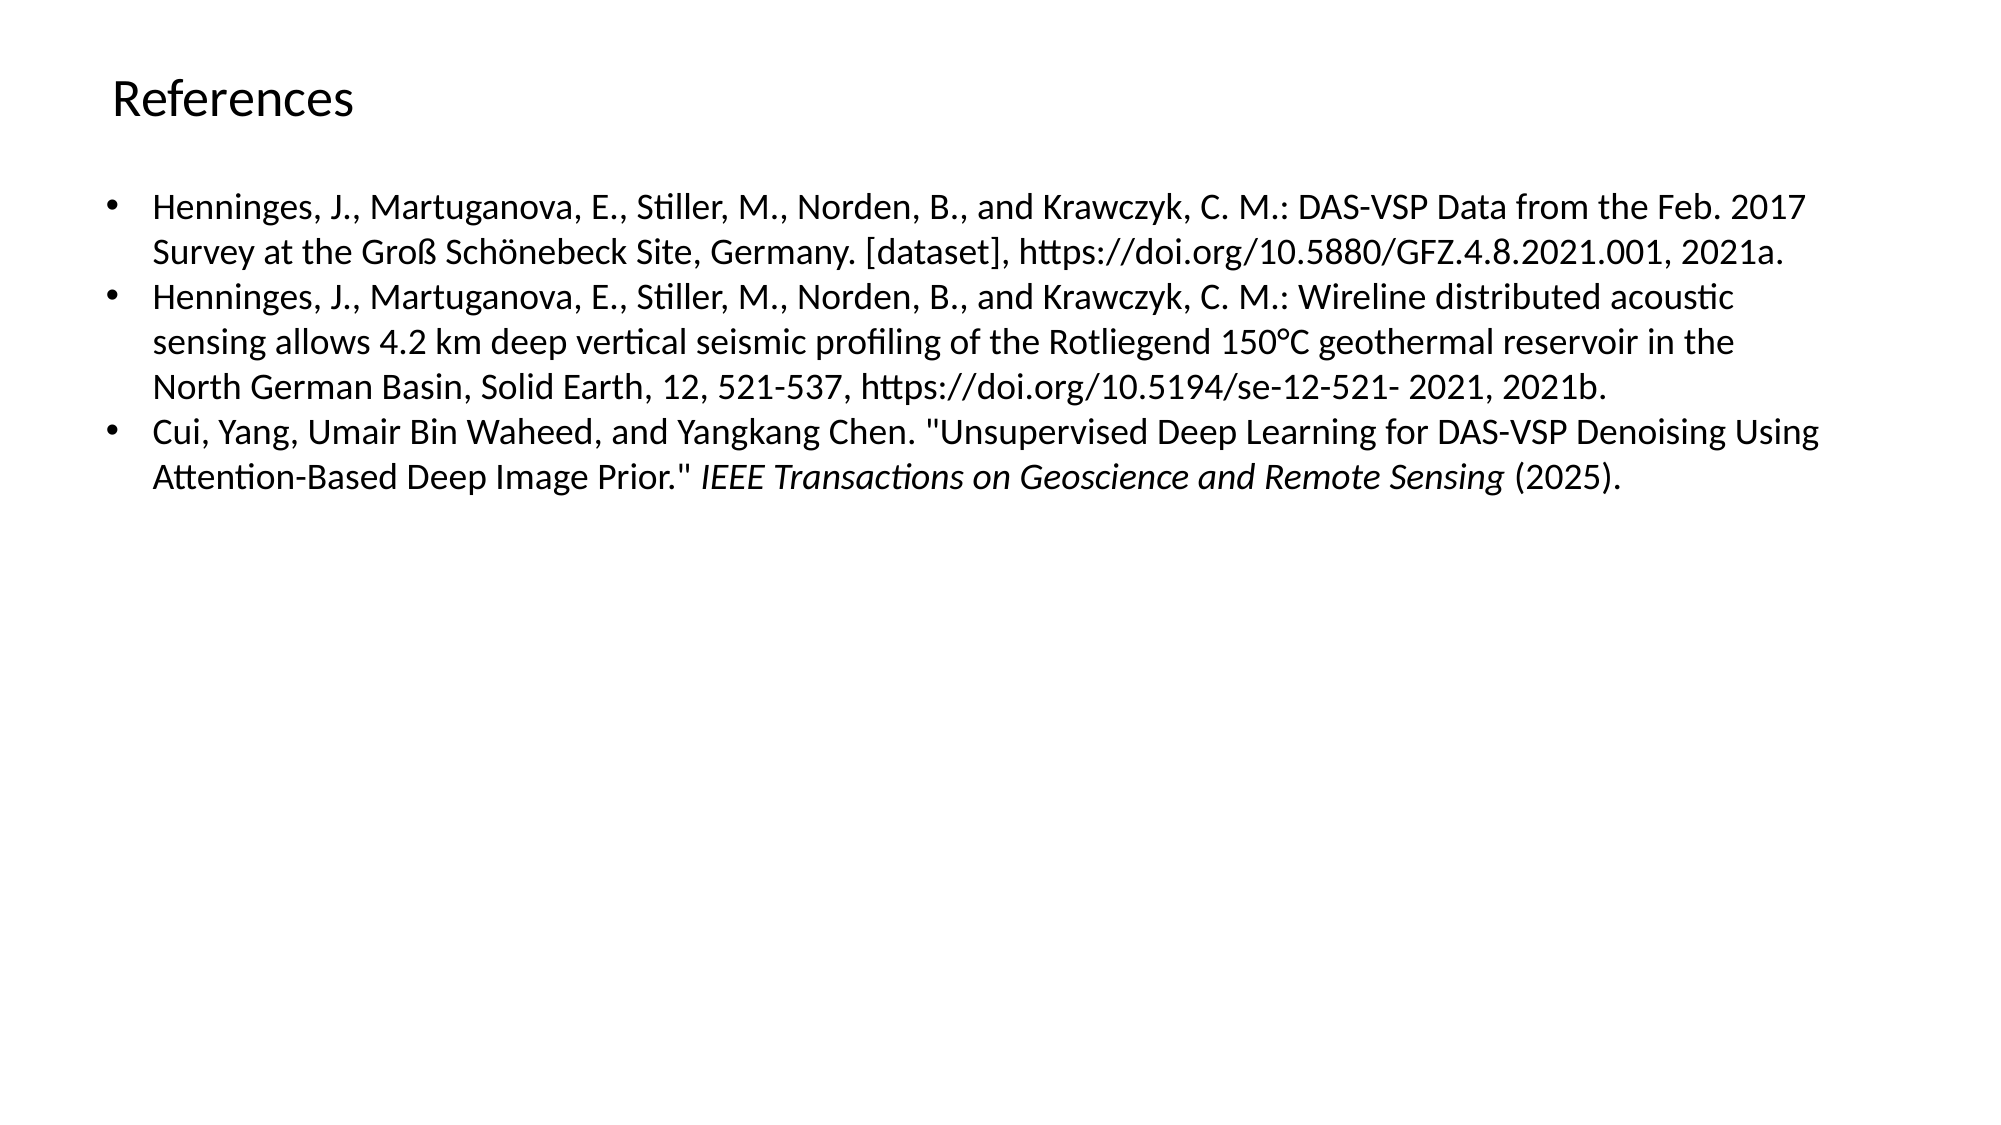

References

Henninges, J., Martuganova, E., Stiller, M., Norden, B., and Krawczyk, C. M.: DAS-VSP Data from the Feb. 2017 Survey at the Groß Schönebeck Site, Germany. [dataset], https://doi.org/10.5880/GFZ.4.8.2021.001, 2021a.
Henninges, J., Martuganova, E., Stiller, M., Norden, B., and Krawczyk, C. M.: Wireline distributed acoustic sensing allows 4.2 km deep vertical seismic profiling of the Rotliegend 150°C geothermal reservoir in the North German Basin, Solid Earth, 12, 521-537, https://doi.org/10.5194/se-12-521- 2021, 2021b.
Cui, Yang, Umair Bin Waheed, and Yangkang Chen. "Unsupervised Deep Learning for DAS-VSP Denoising Using Attention-Based Deep Image Prior." IEEE Transactions on Geoscience and Remote Sensing (2025).